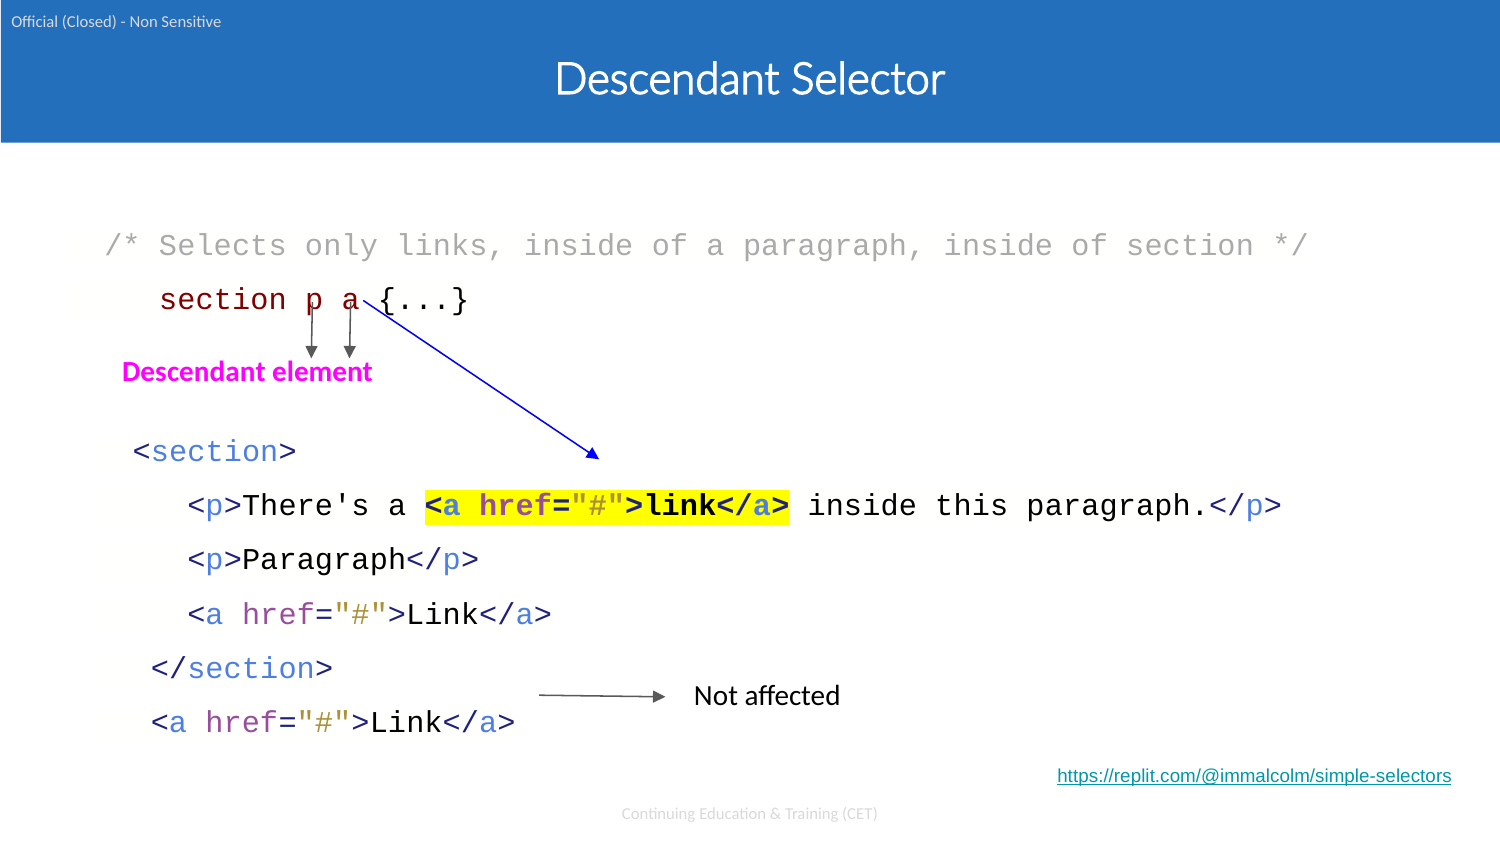

Official (Closed) - Non Sensitive

Descendant Selector

  /* Selects only links, inside of a paragraph, inside of section */
     section p a {...}
Descendant element
  <section>
     <p>There's a <a href="#">link</a> inside this paragraph.</p>
     <p>Paragraph</p>
     <a href="#">Link</a>
   </section>
   <a href="#">Link</a>
Not affected
https://replit.com/@immalcolm/simple-selectors

Continuing Education & Training (CET)